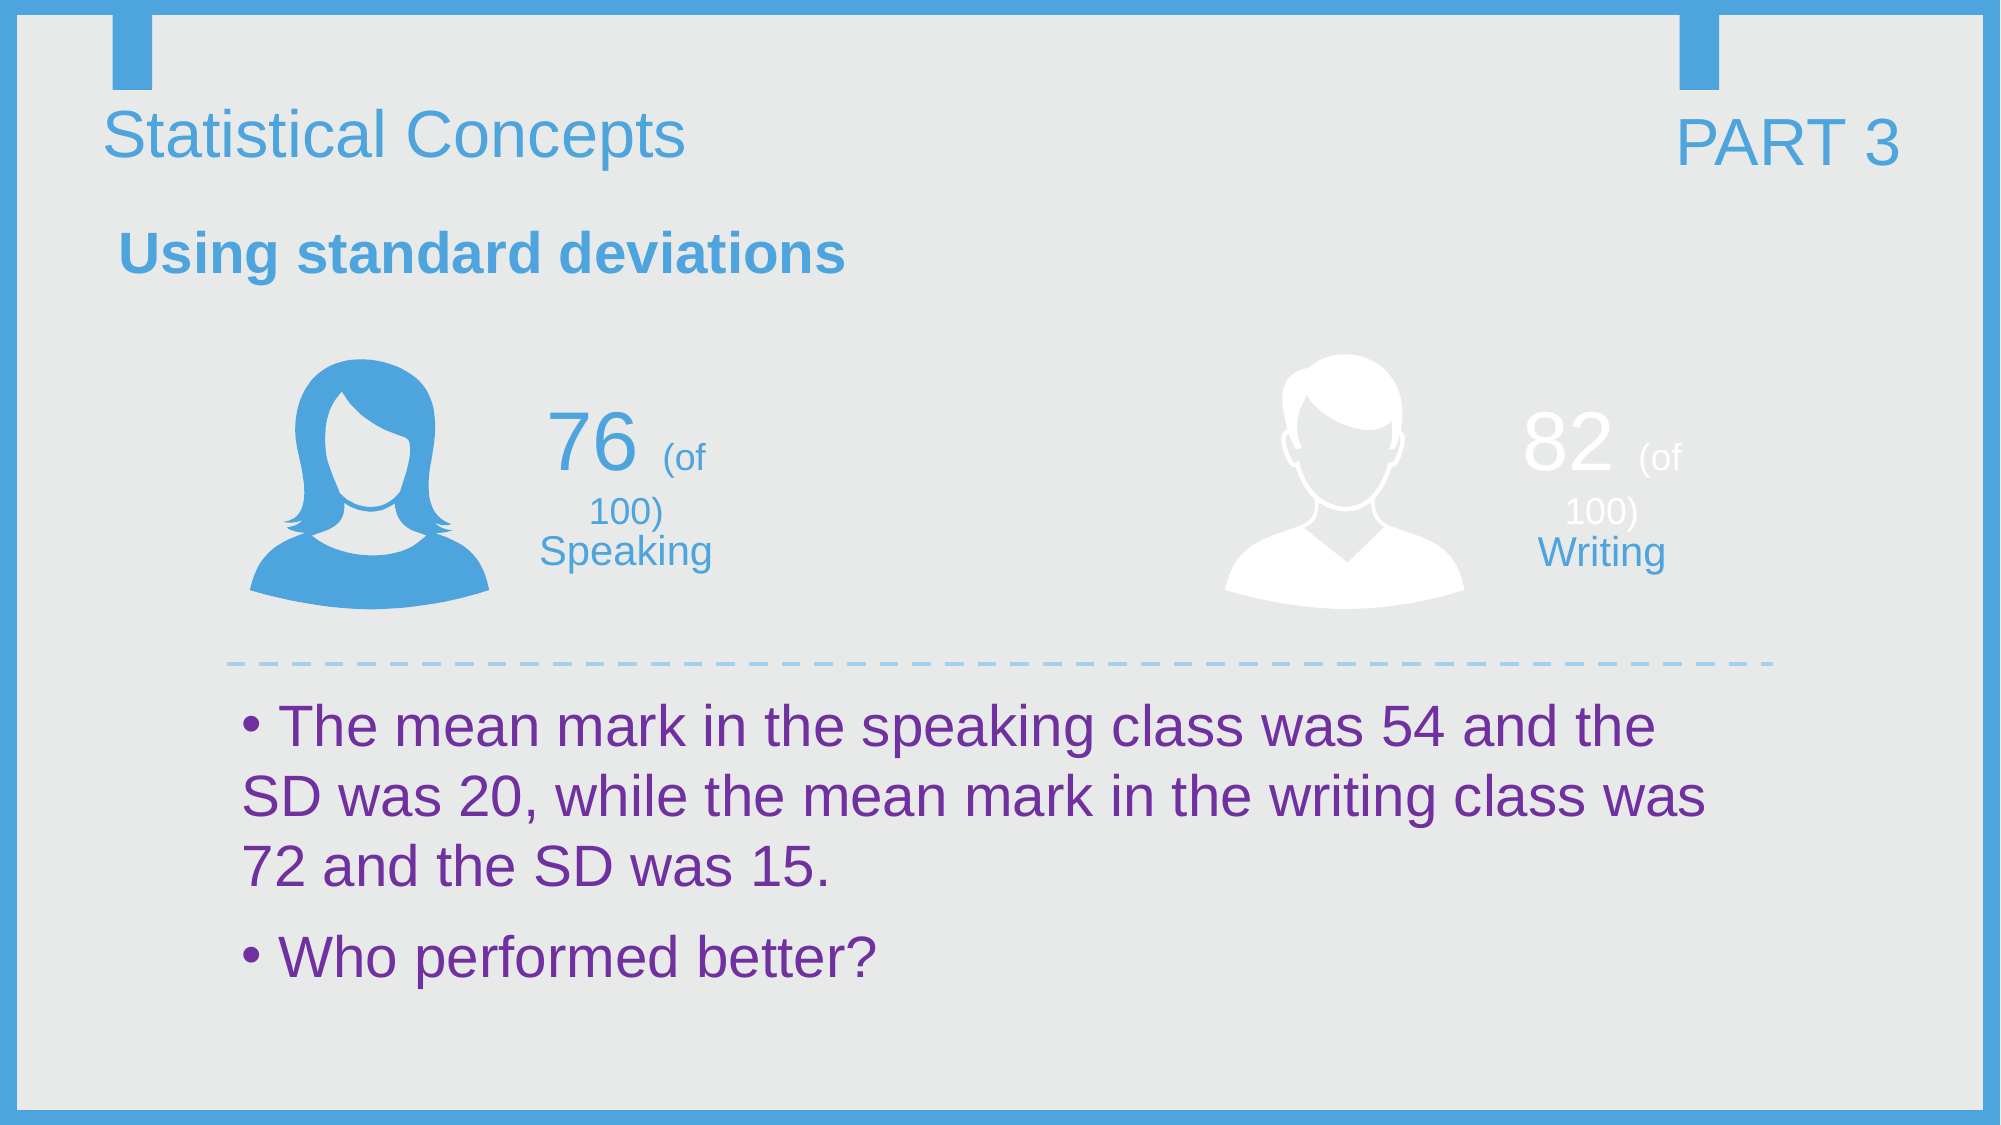

Statistical Concepts
PART 3
Using standard deviations

76 (of 100)
82 (of 100)
Speaking
Writing
 The mean mark in the speaking class was 54 and the SD was 20, while the mean mark in the writing class was 72 and the SD was 15.
 Who performed better?